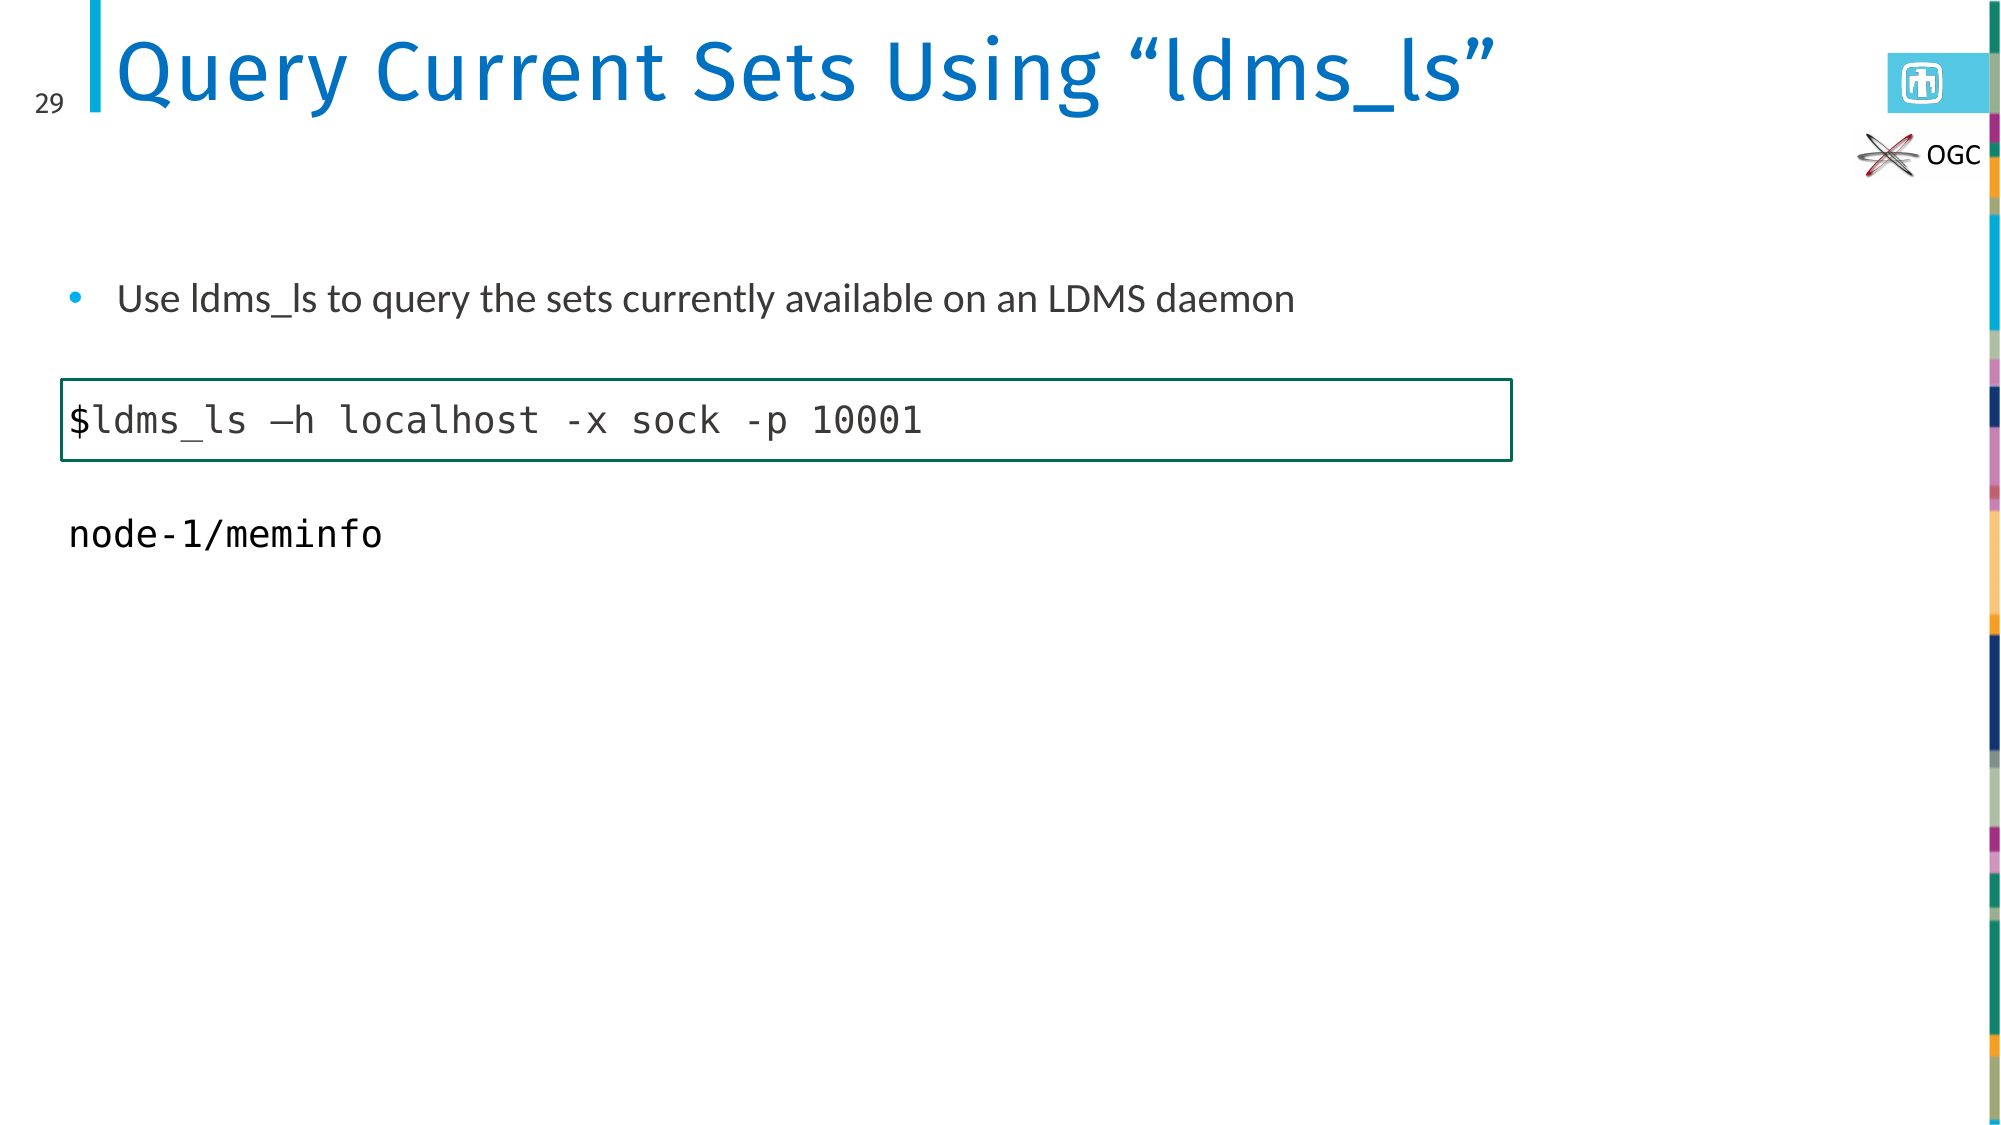

# Query Current Sets Using “ldms_ls”
29
Use ldms_ls to query the sets currently available on an LDMS daemon

$ldms_ls –h localhost -x sock -p 10001

node-1/meminfo